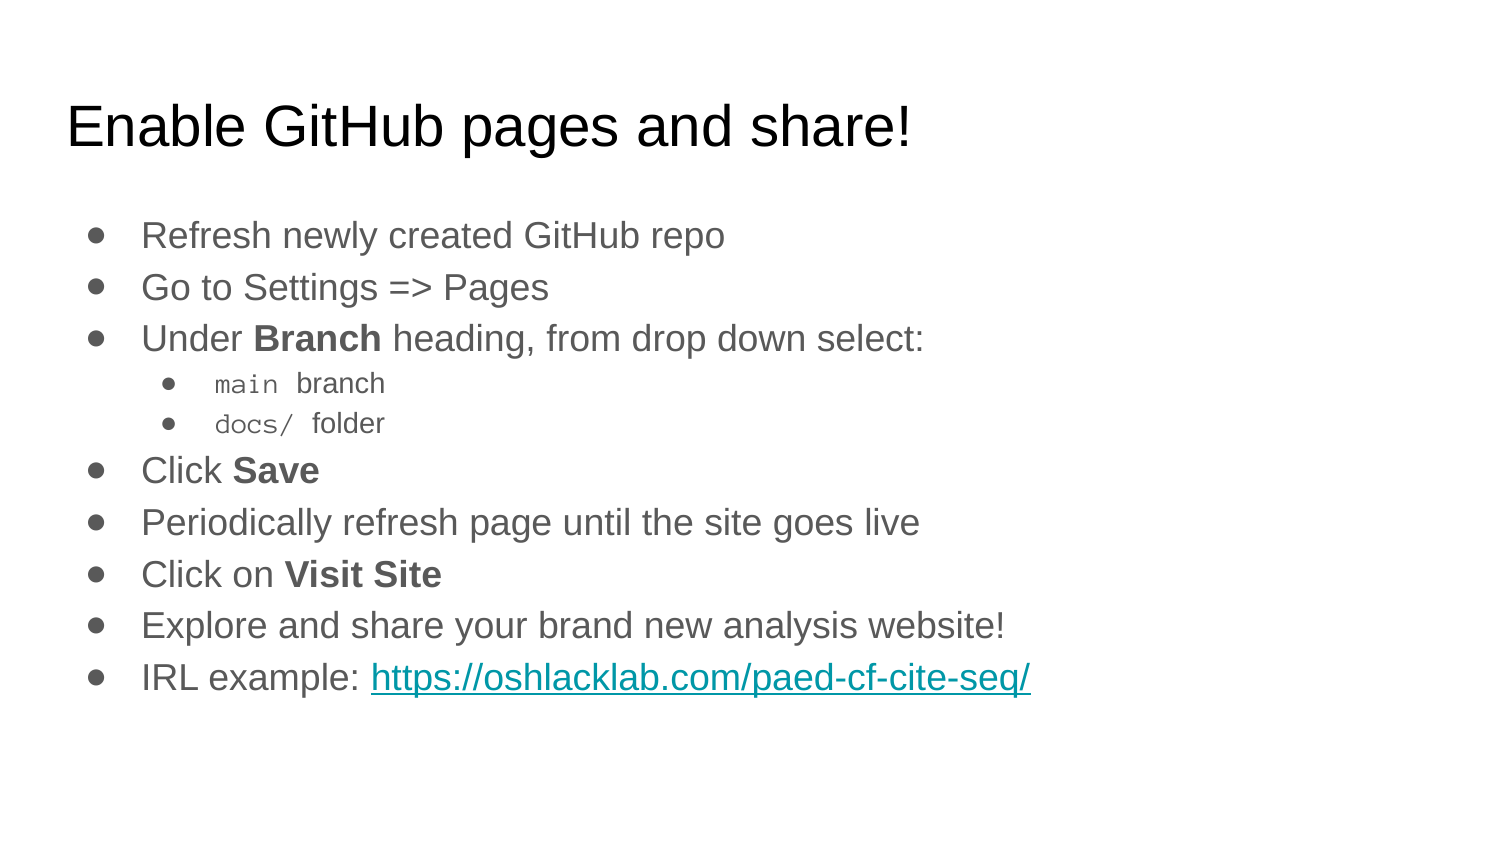

# Enable GitHub pages and share!
Refresh newly created GitHub repo
Go to Settings => Pages
Under Branch heading, from drop down select:
main branch
docs/ folder
Click Save
Periodically refresh page until the site goes live
Click on Visit Site
Explore and share your brand new analysis website!
IRL example: https://oshlacklab.com/paed-cf-cite-seq/